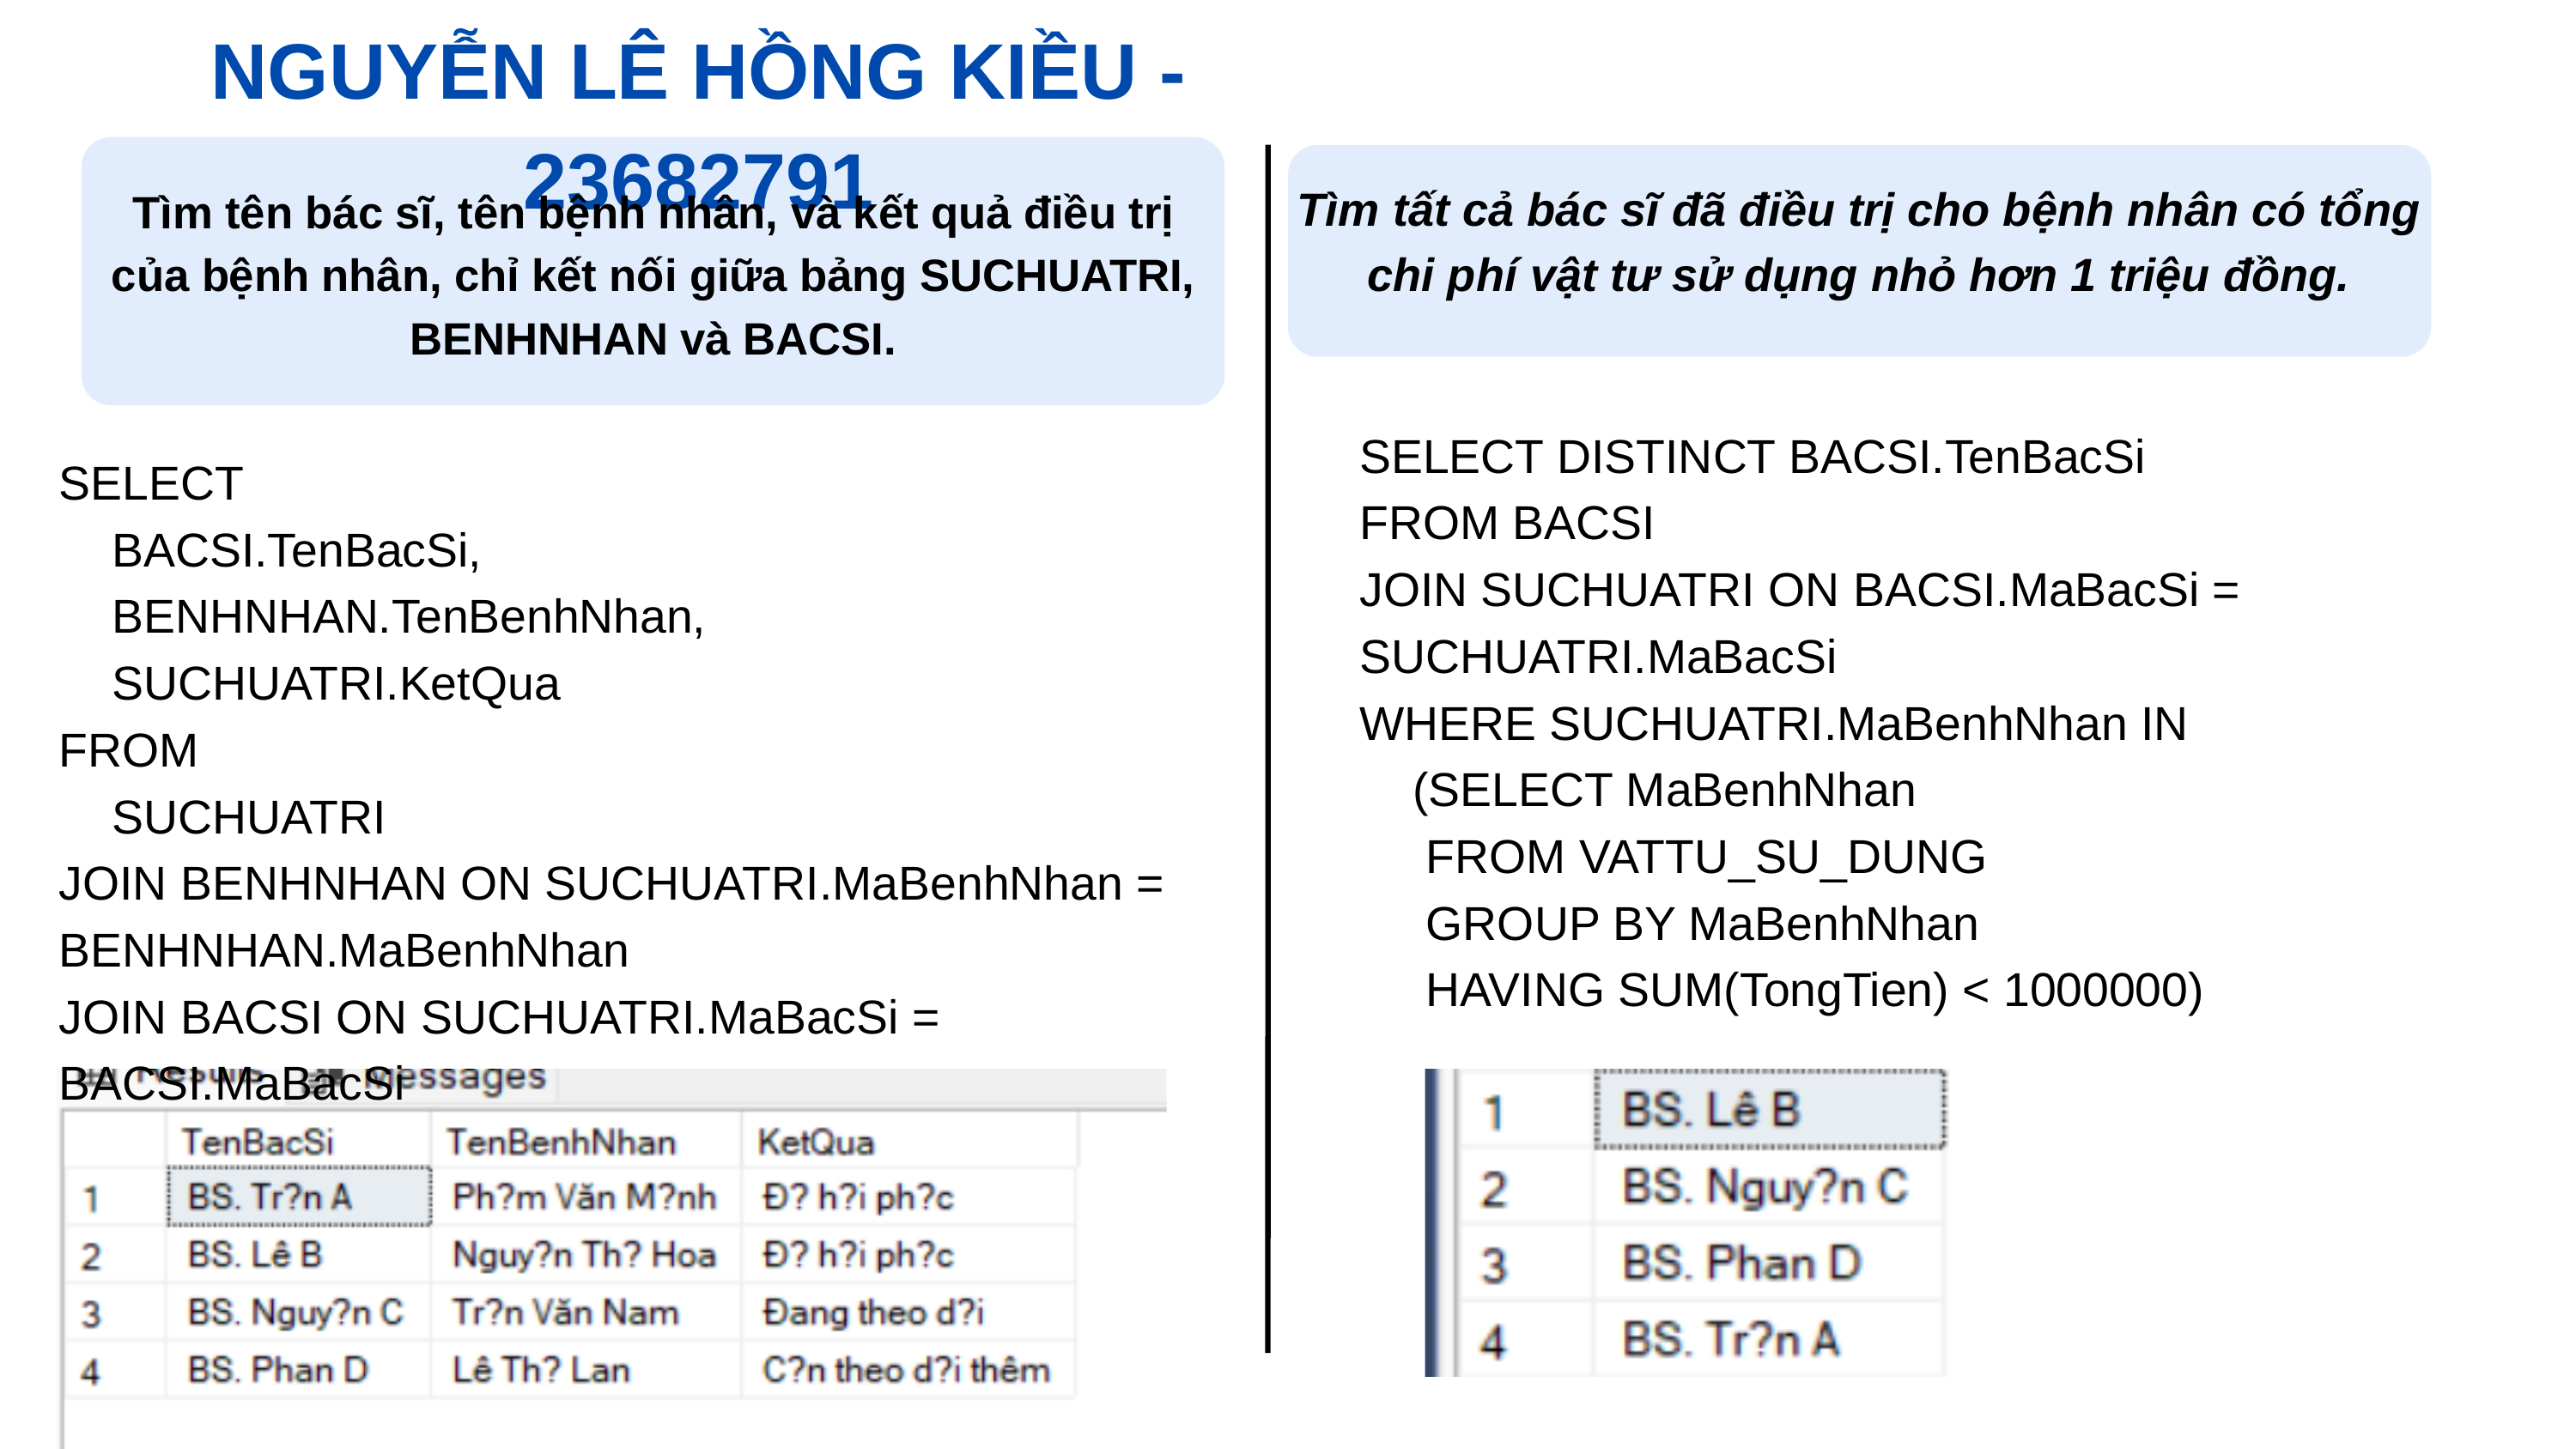

NGUYỄN LÊ HỒNG KIỀU - 23682791

Tìm tất cả bác sĩ đã điều trị cho bệnh nhân có tổng chi phí vật tư sử dụng nhỏ hơn 1 triệu đồng.
Tìm tên bác sĩ, tên bệnh nhân, và kết quả điều trị của bệnh nhân, chỉ kết nối giữa bảng SUCHUATRI, BENHNHAN và BACSI.

SELECT DISTINCT BACSI.TenBacSi
FROM BACSI
JOIN SUCHUATRI ON BACSI.MaBacSi = SUCHUATRI.MaBacSi
WHERE SUCHUATRI.MaBenhNhan IN
    (SELECT MaBenhNhan
     FROM VATTU_SU_DUNG
     GROUP BY MaBenhNhan
     HAVING SUM(TongTien) < 1000000)

SELECT
    BACSI.TenBacSi,
    BENHNHAN.TenBenhNhan,
    SUCHUATRI.KetQua
FROM
    SUCHUATRI
JOIN BENHNHAN ON SUCHUATRI.MaBenhNhan = BENHNHAN.MaBenhNhan
JOIN BACSI ON SUCHUATRI.MaBacSi = BACSI.MaBacSi